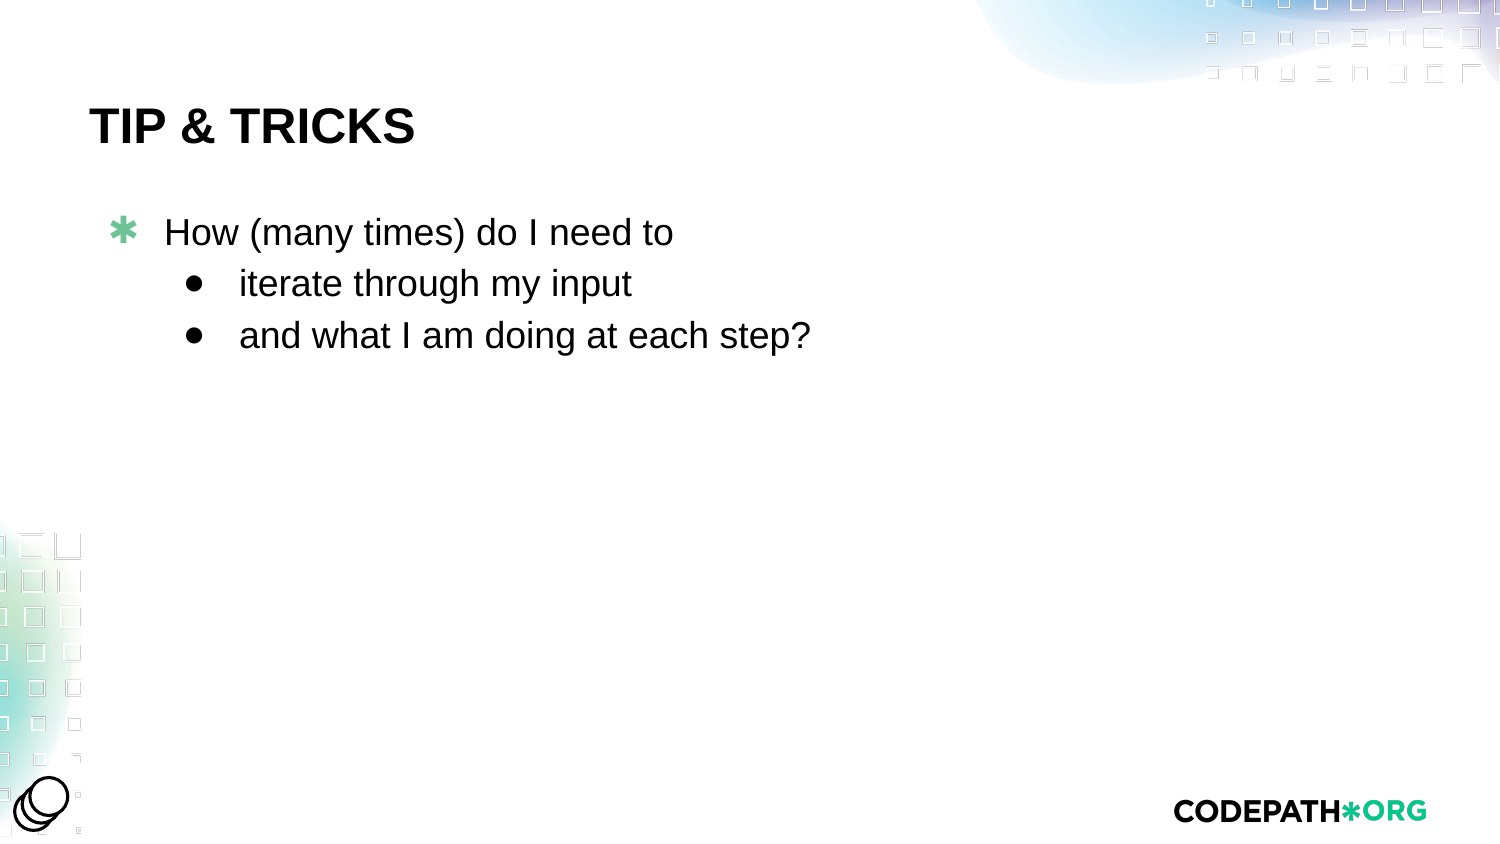

# TIP & TRICKS
How (many times) do I need to
iterate through my input
and what I am doing at each step?